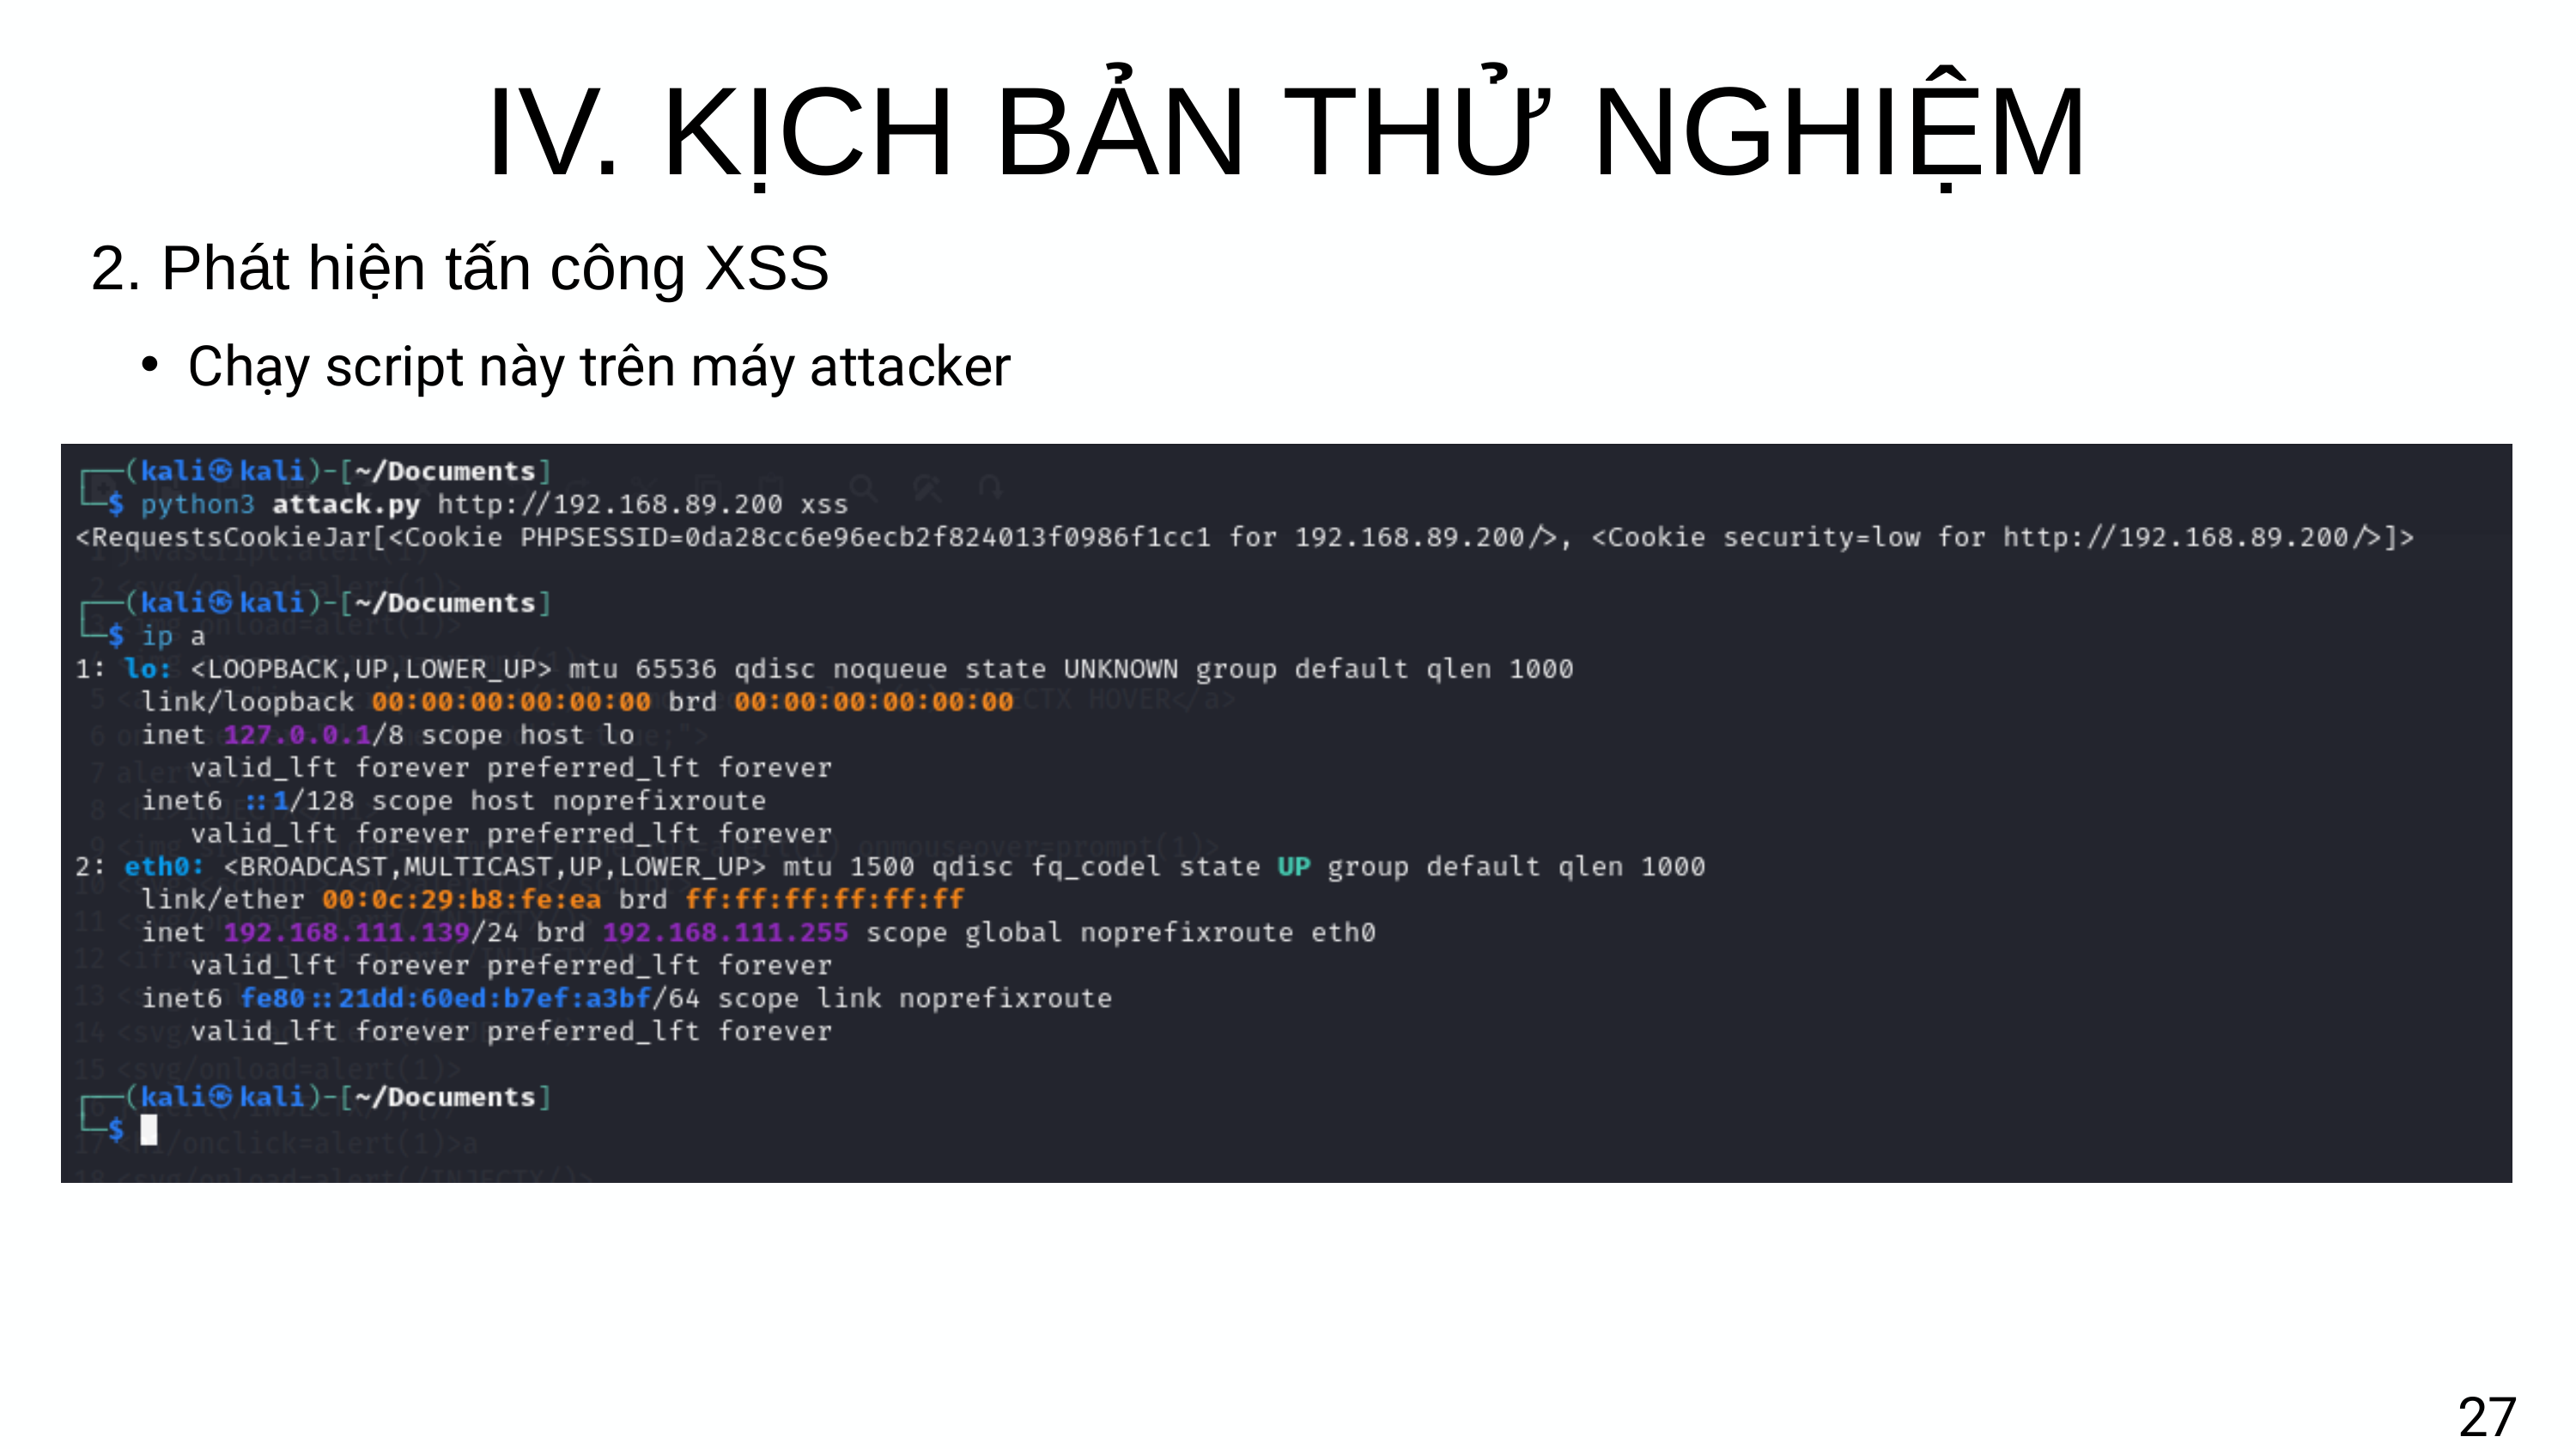

IV. KỊCH BẢN THỬ NGHIỆM
2. Phát hiện tấn công XSS
Chạy script này trên máy attacker

27